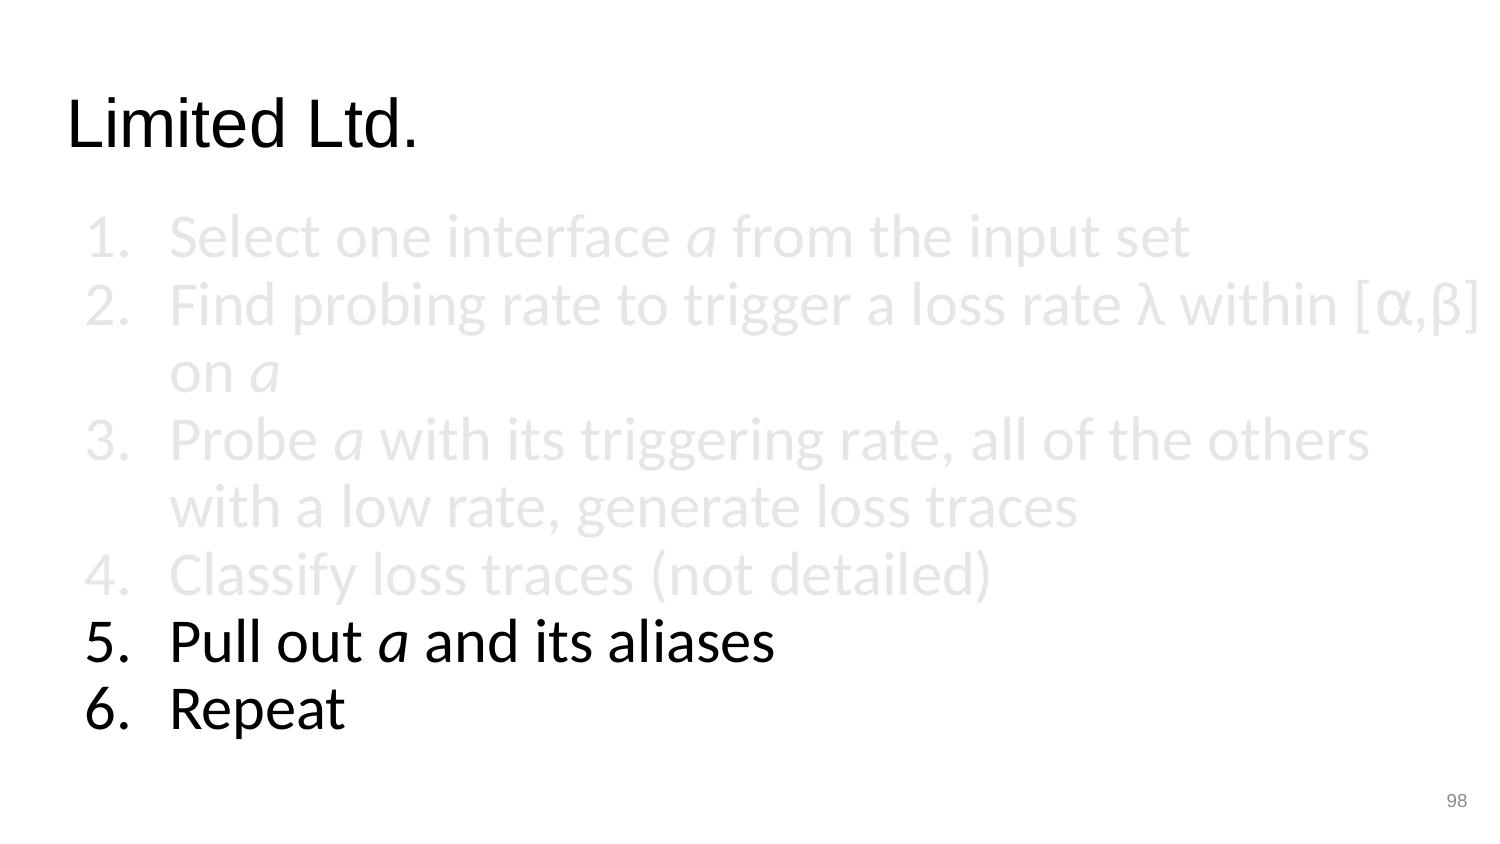

# Limited Ltd.
Select one interface a from the input set
Find probing rate to trigger a loss rate λ within [⍺,β] on a
Probe a with its triggering rate, all of the others with a low rate, generate loss traces
Classify loss traces (not detailed)
Pull out a and its aliases
Repeat

98